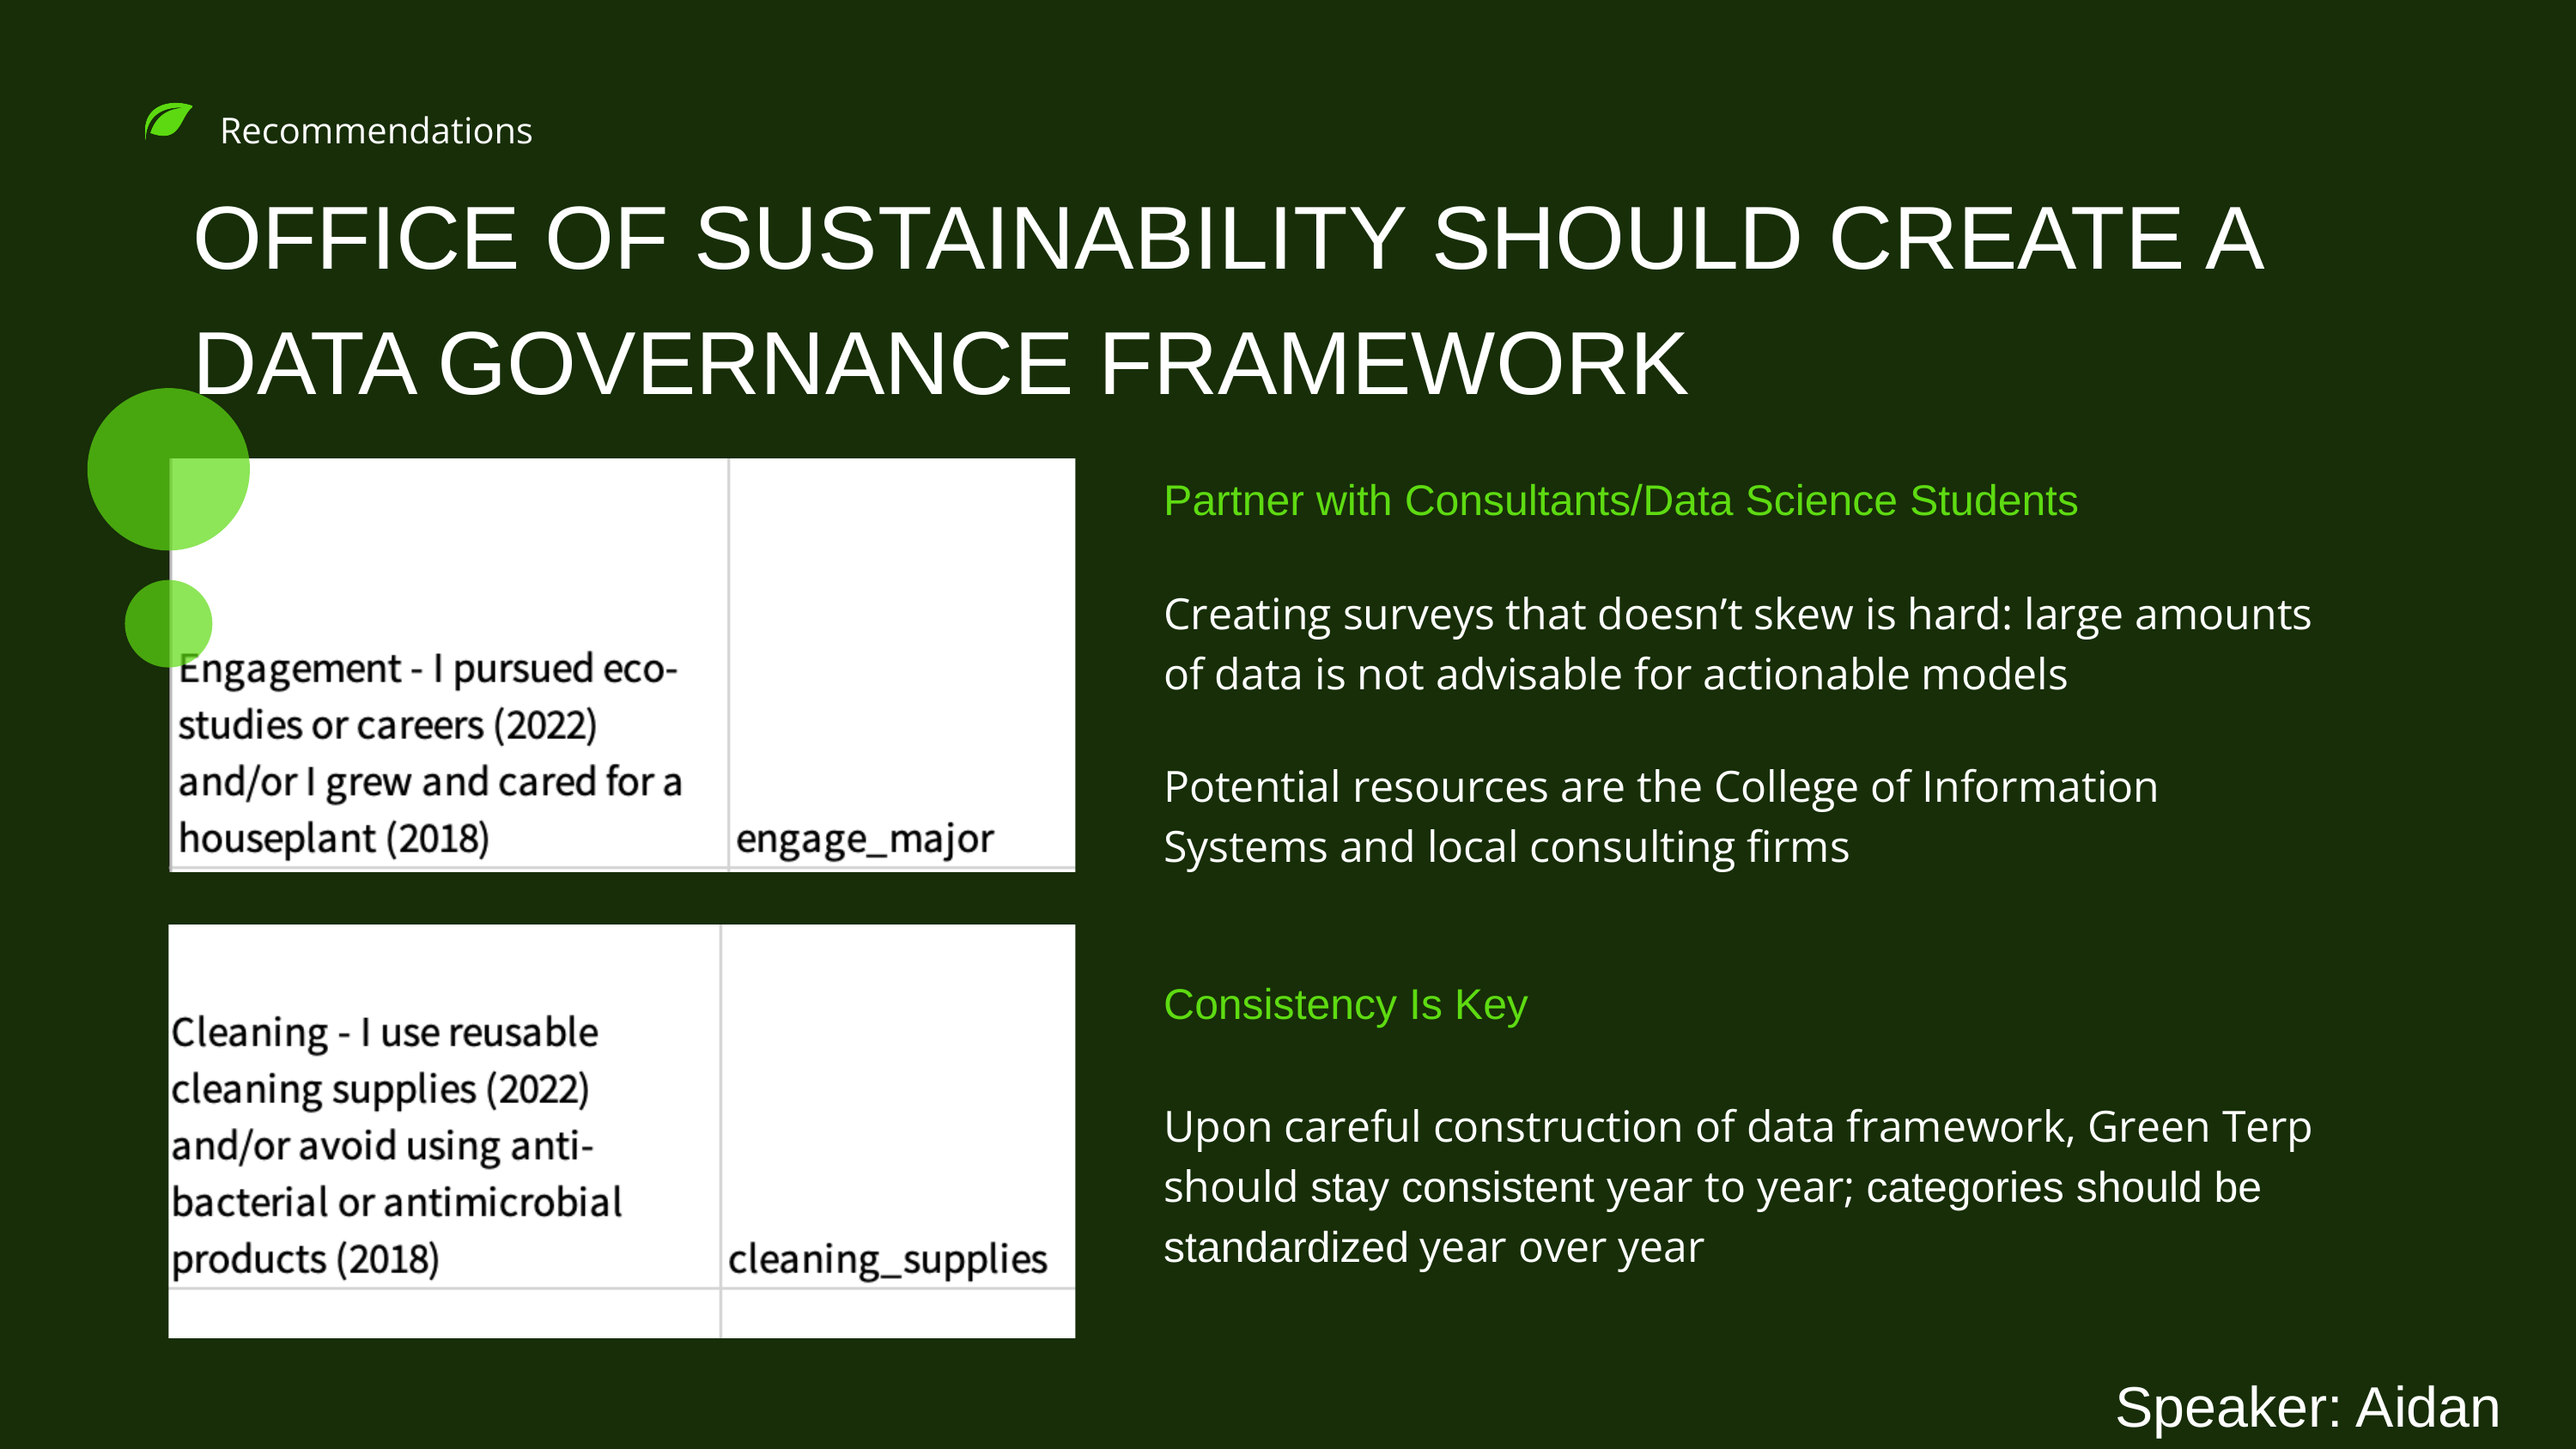

Recommendations
OFFICE OF SUSTAINABILITY SHOULD CREATE A DATA GOVERNANCE FRAMEWORK

Partner with Consultants/Data Science Students
Creating surveys that doesn’t skew is hard: large amounts of data is not advisable for actionable models

Potential resources are the College of Information Systems and local consulting firms

Consistency Is Key
Upon careful construction of data framework, Green Terp should stay consistent year to year; categories should be standardized year over year
Speaker: Aidan